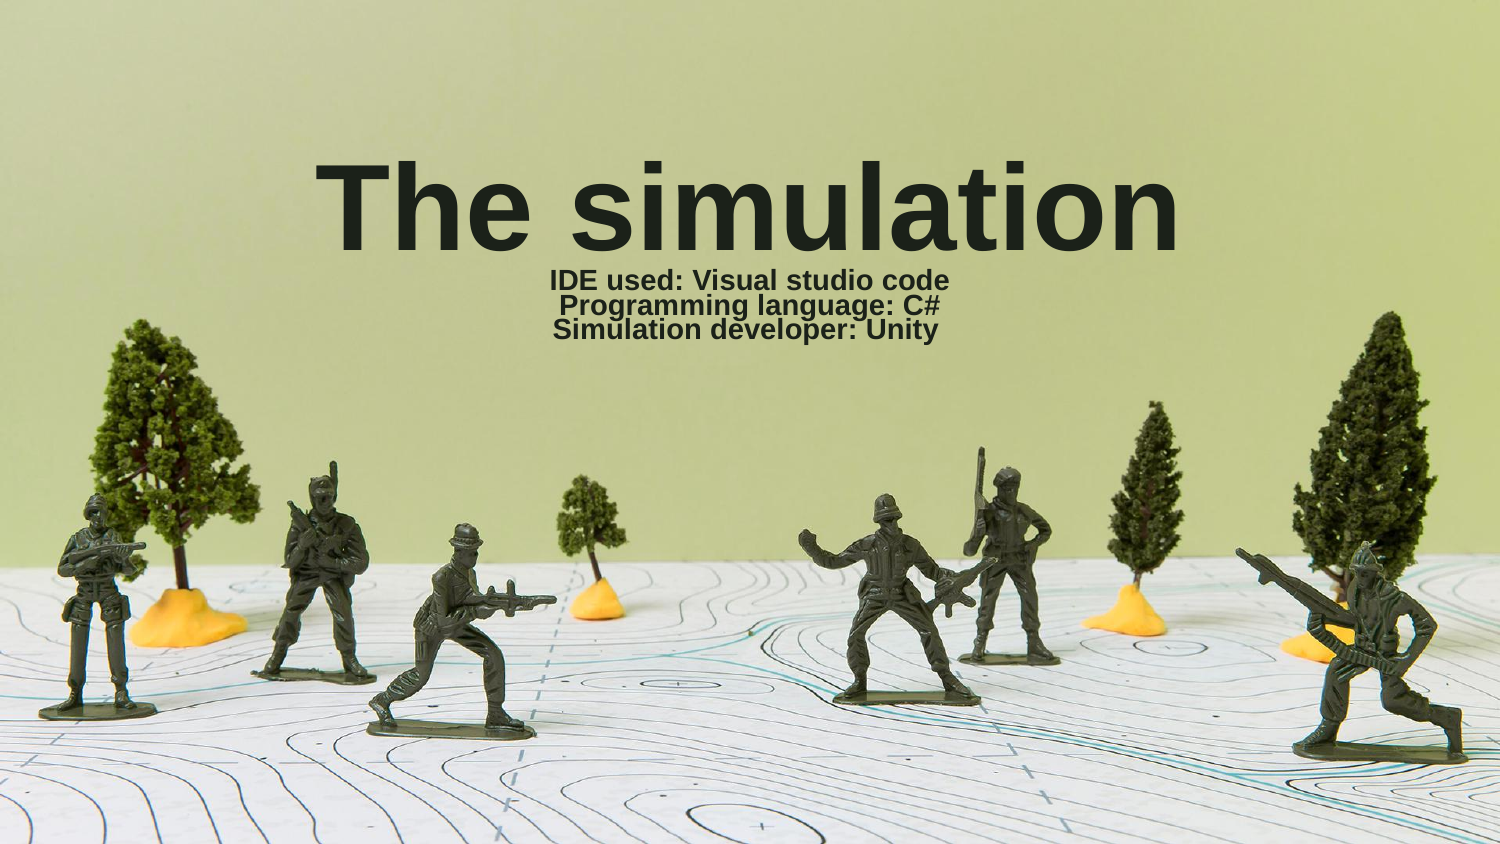

# The simulation IDE used: Visual studio code Programming language: C# Simulation developer: Unity